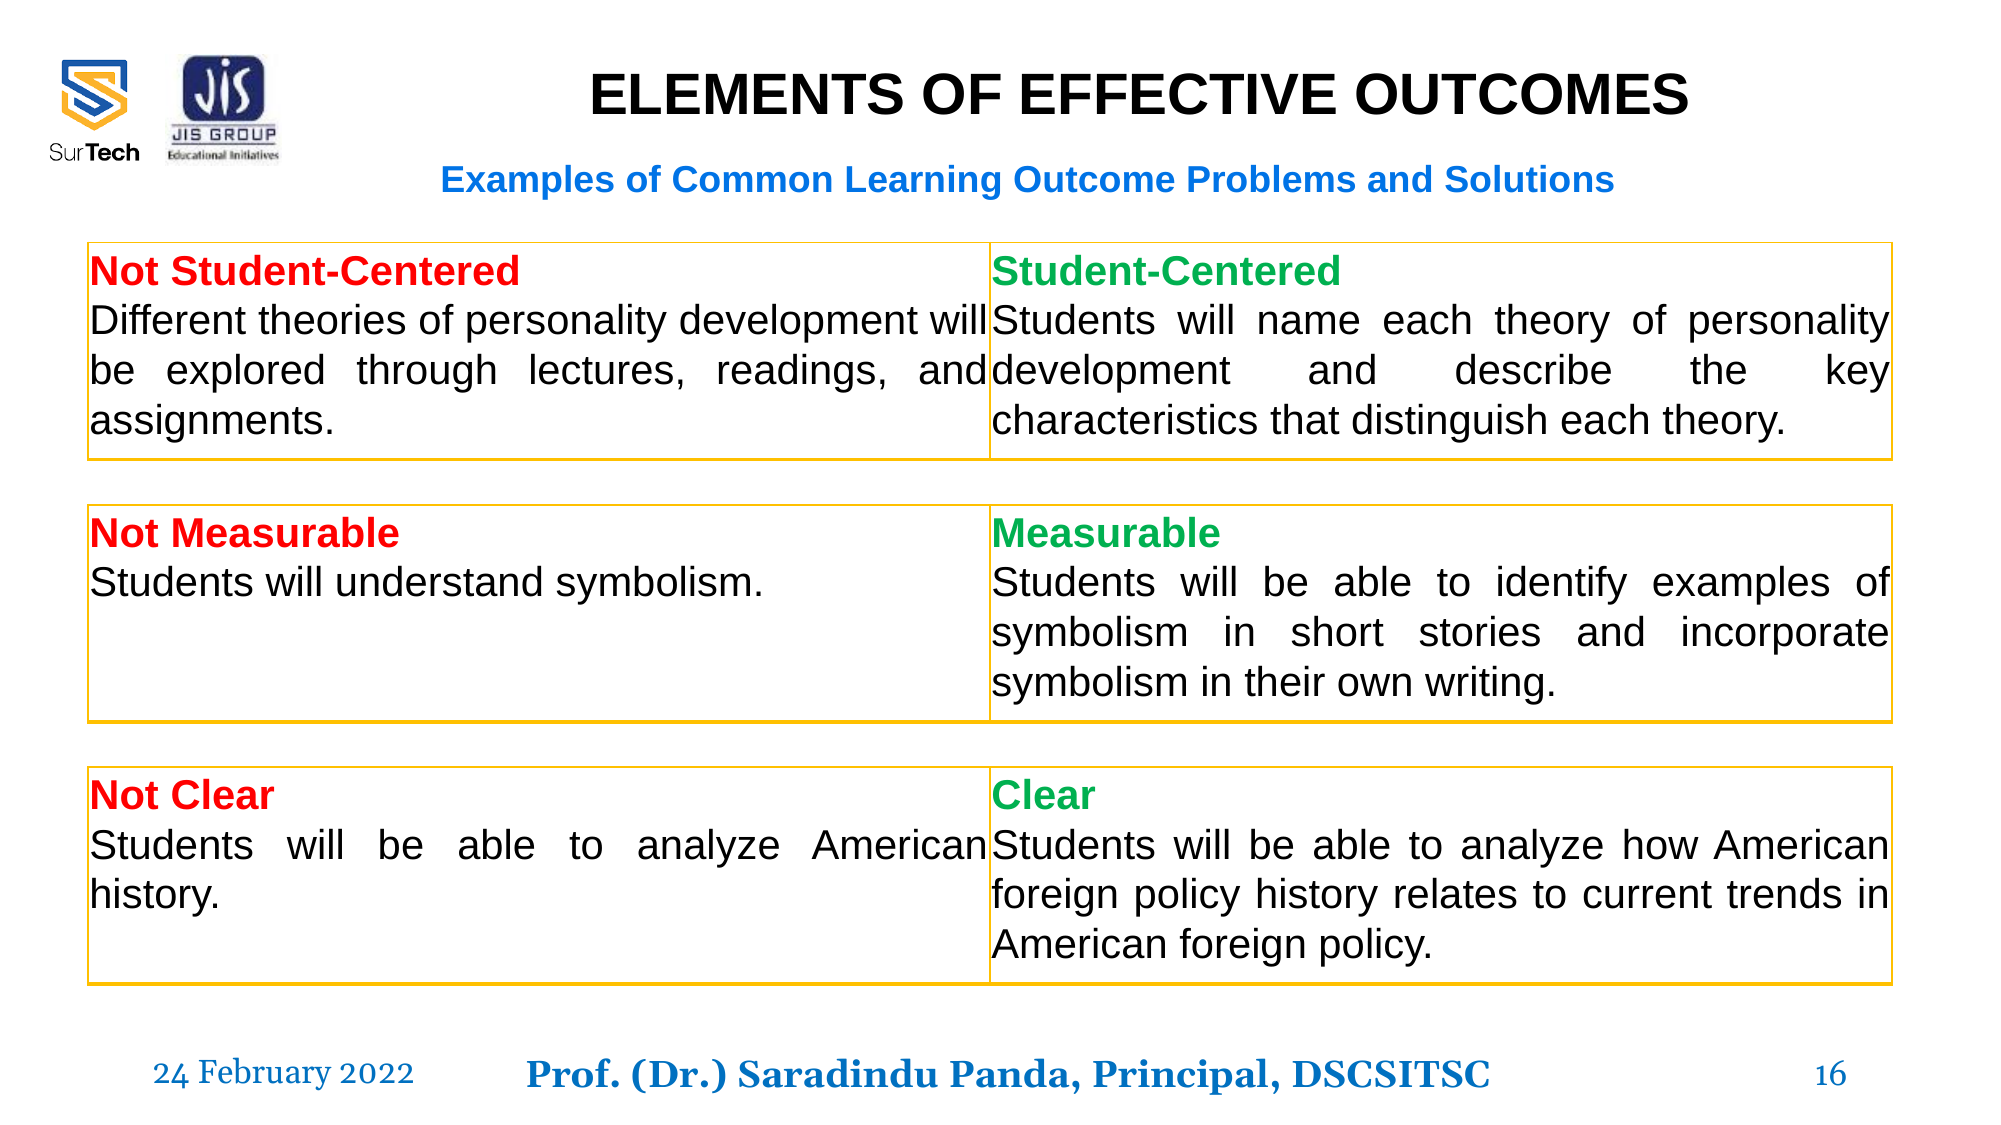

# ELEMENTS OF EFFECTIVE OUTCOMES
Examples of Common Learning Outcome Problems and Solutions
| Not Student-Centered Different theories of personality development will be explored through lectures, readings, and assignments. | Student-Centered Students will name each theory of personality development and describe the key characteristics that distinguish each theory. |
| --- | --- |
| Not Measurable Students will understand symbolism. | Measurable Students will be able to identify examples of symbolism in short stories and incorporate symbolism in their own writing. |
| --- | --- |
| Not Clear Students will be able to analyze American history. | Clear Students will be able to analyze how American foreign policy history relates to current trends in American foreign policy. |
| --- | --- |
24 February 2022
Prof. (Dr.) Saradindu Panda, Principal, DSCSITSC
16